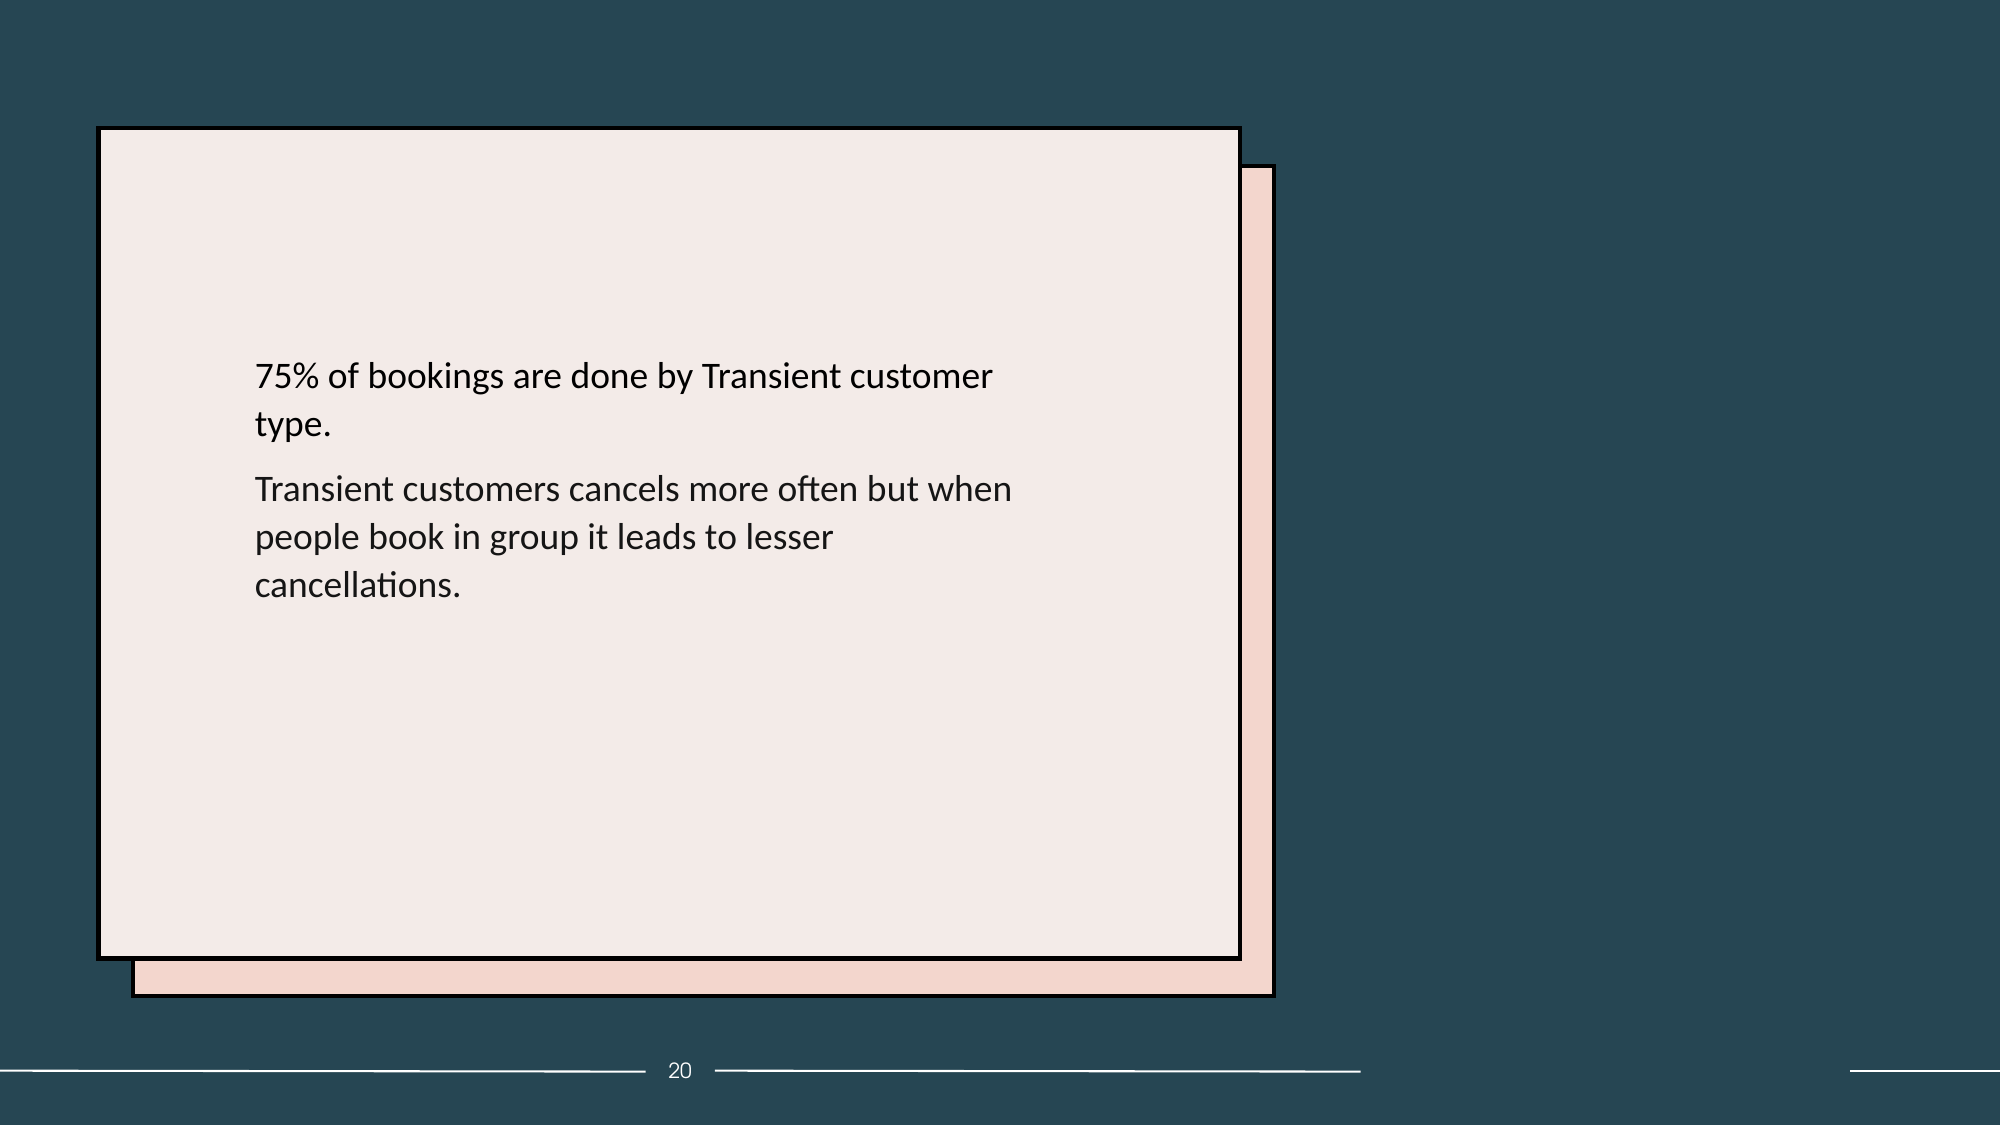

75% of bookings are done by Transient customer type.
Transient customers cancels more often but when people book in group it leads to lesser cancellations.

20